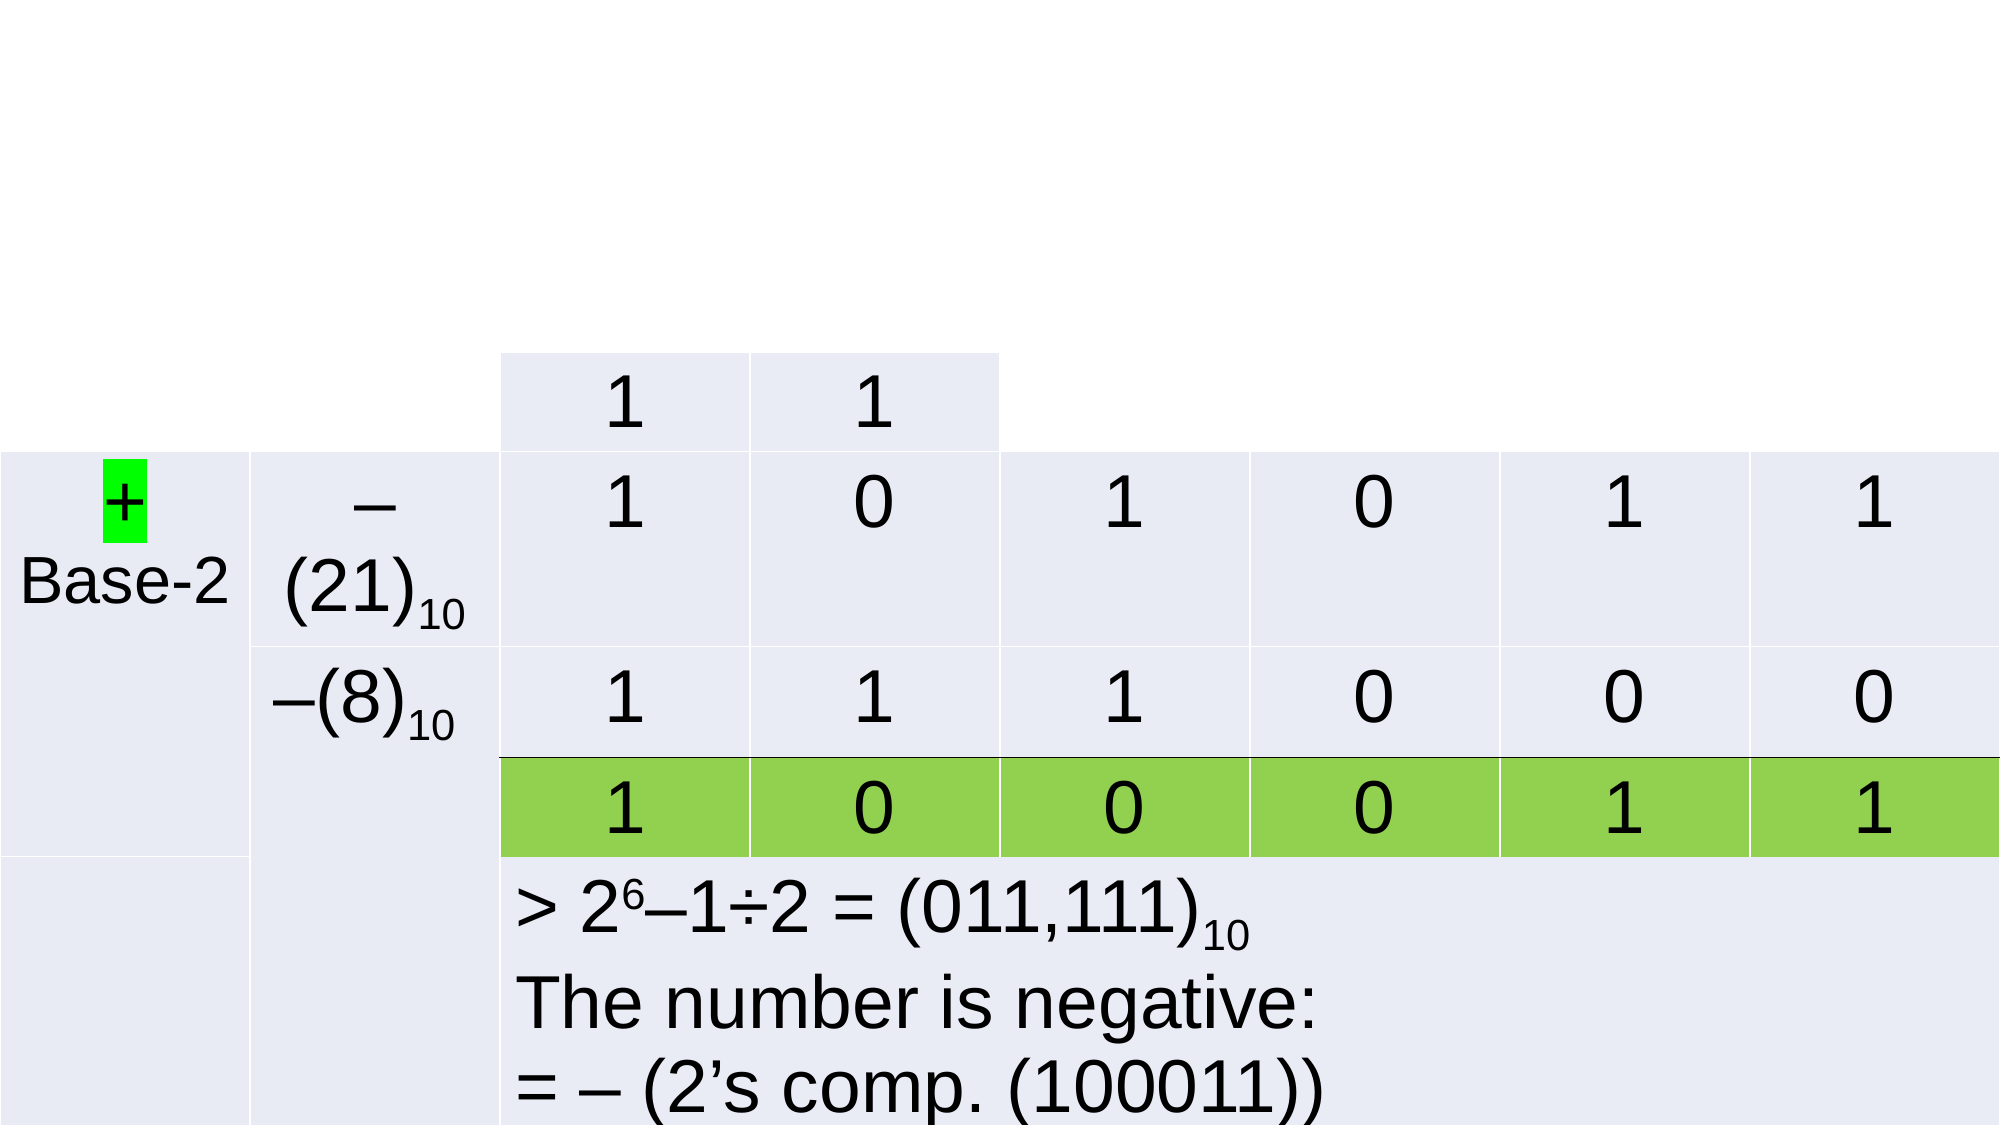

|  |  | 1 | 1 |  |  |  |  |
| --- | --- | --- | --- | --- | --- | --- | --- |
| + Base-2 | –(21)10 | 1 | 0 | 1 | 0 | 1 | 1 |
|  | –(8)10 | 1 | 1 | 1 | 0 | 0 | 0 |
|  |  | 1 | 0 | 0 | 0 | 1 | 1 |
|  |  | > 26–1÷2 = (011,111)10 The number is negative: = – (2’s comp. (100011)) = –(011101) |  |  |  |  |  |